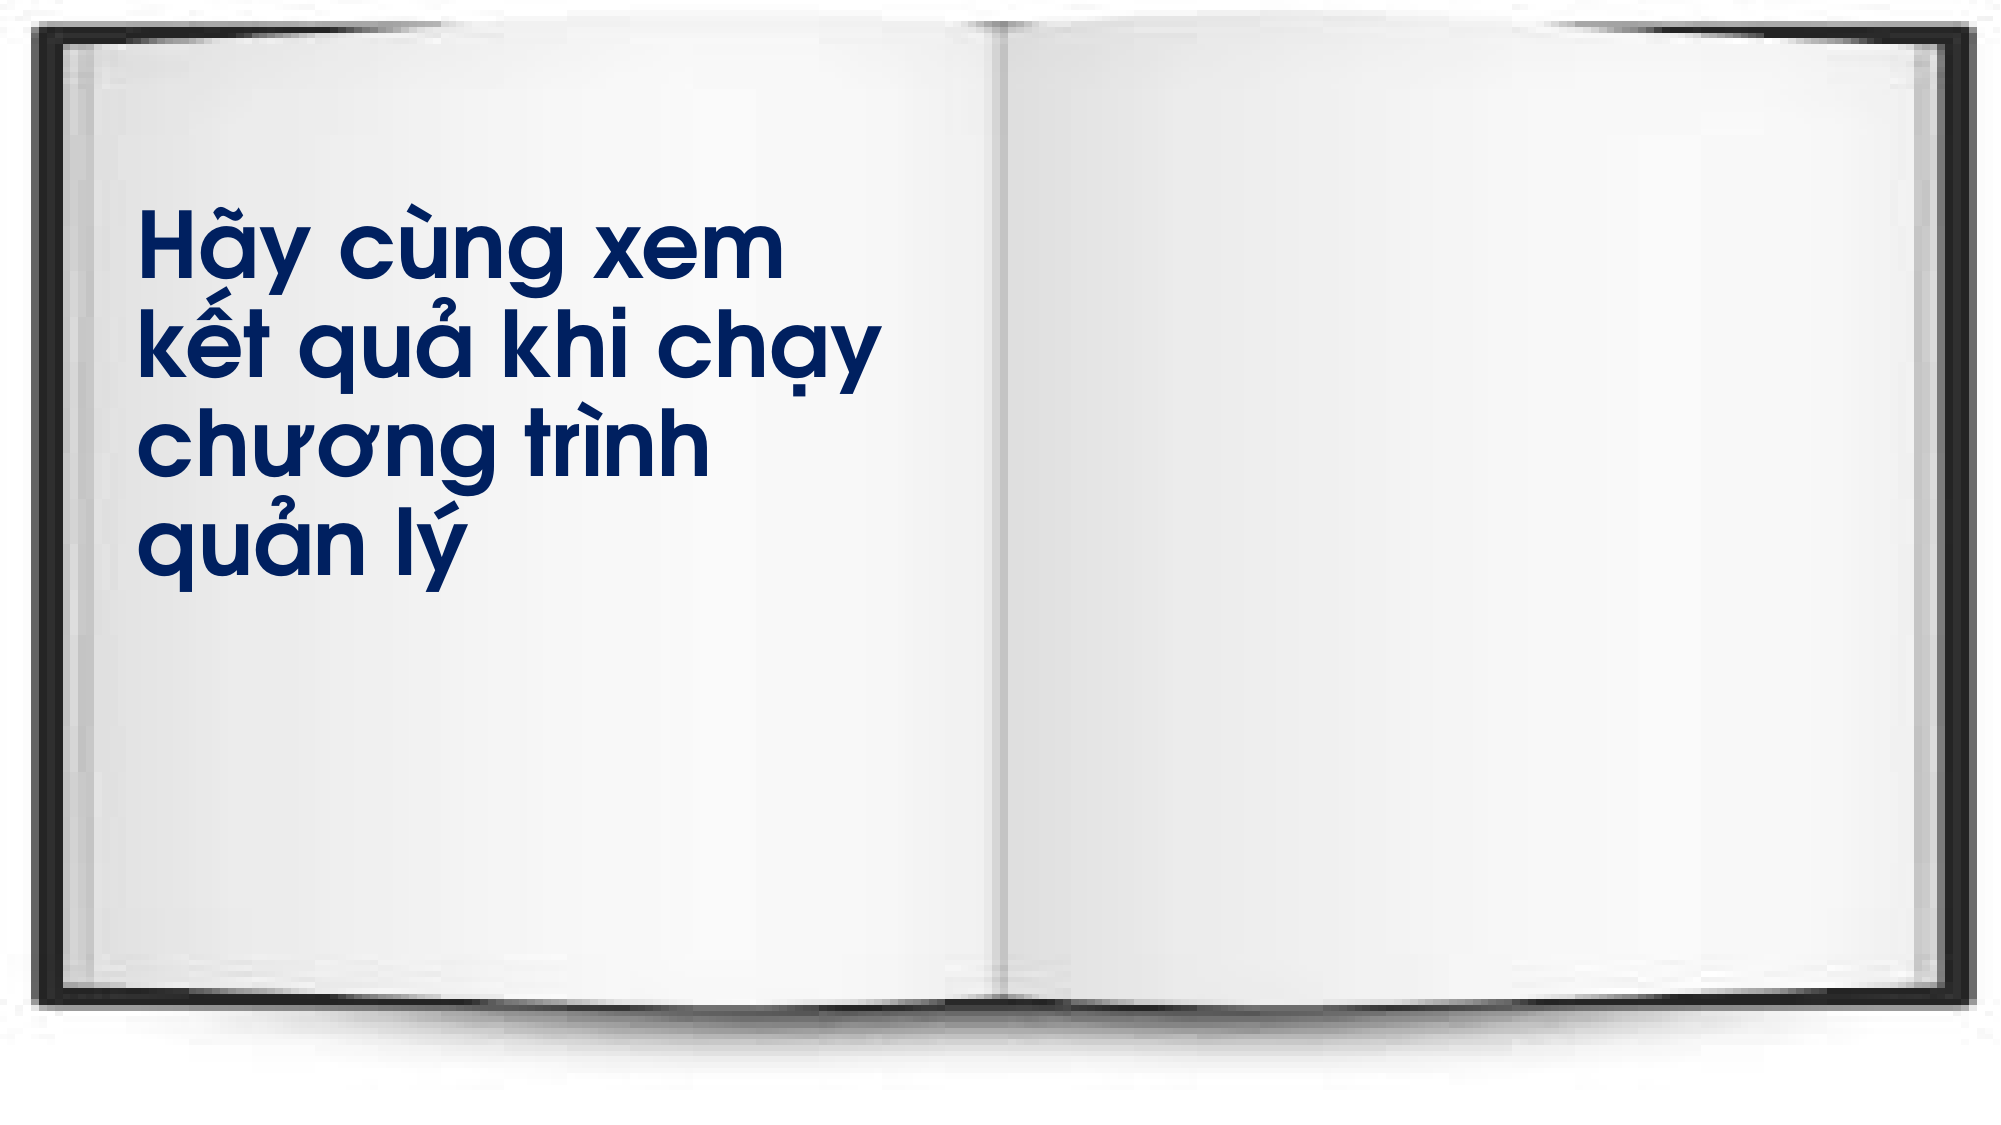

# Hãy cùng xem kết quả khi chạy chương trình quản lý